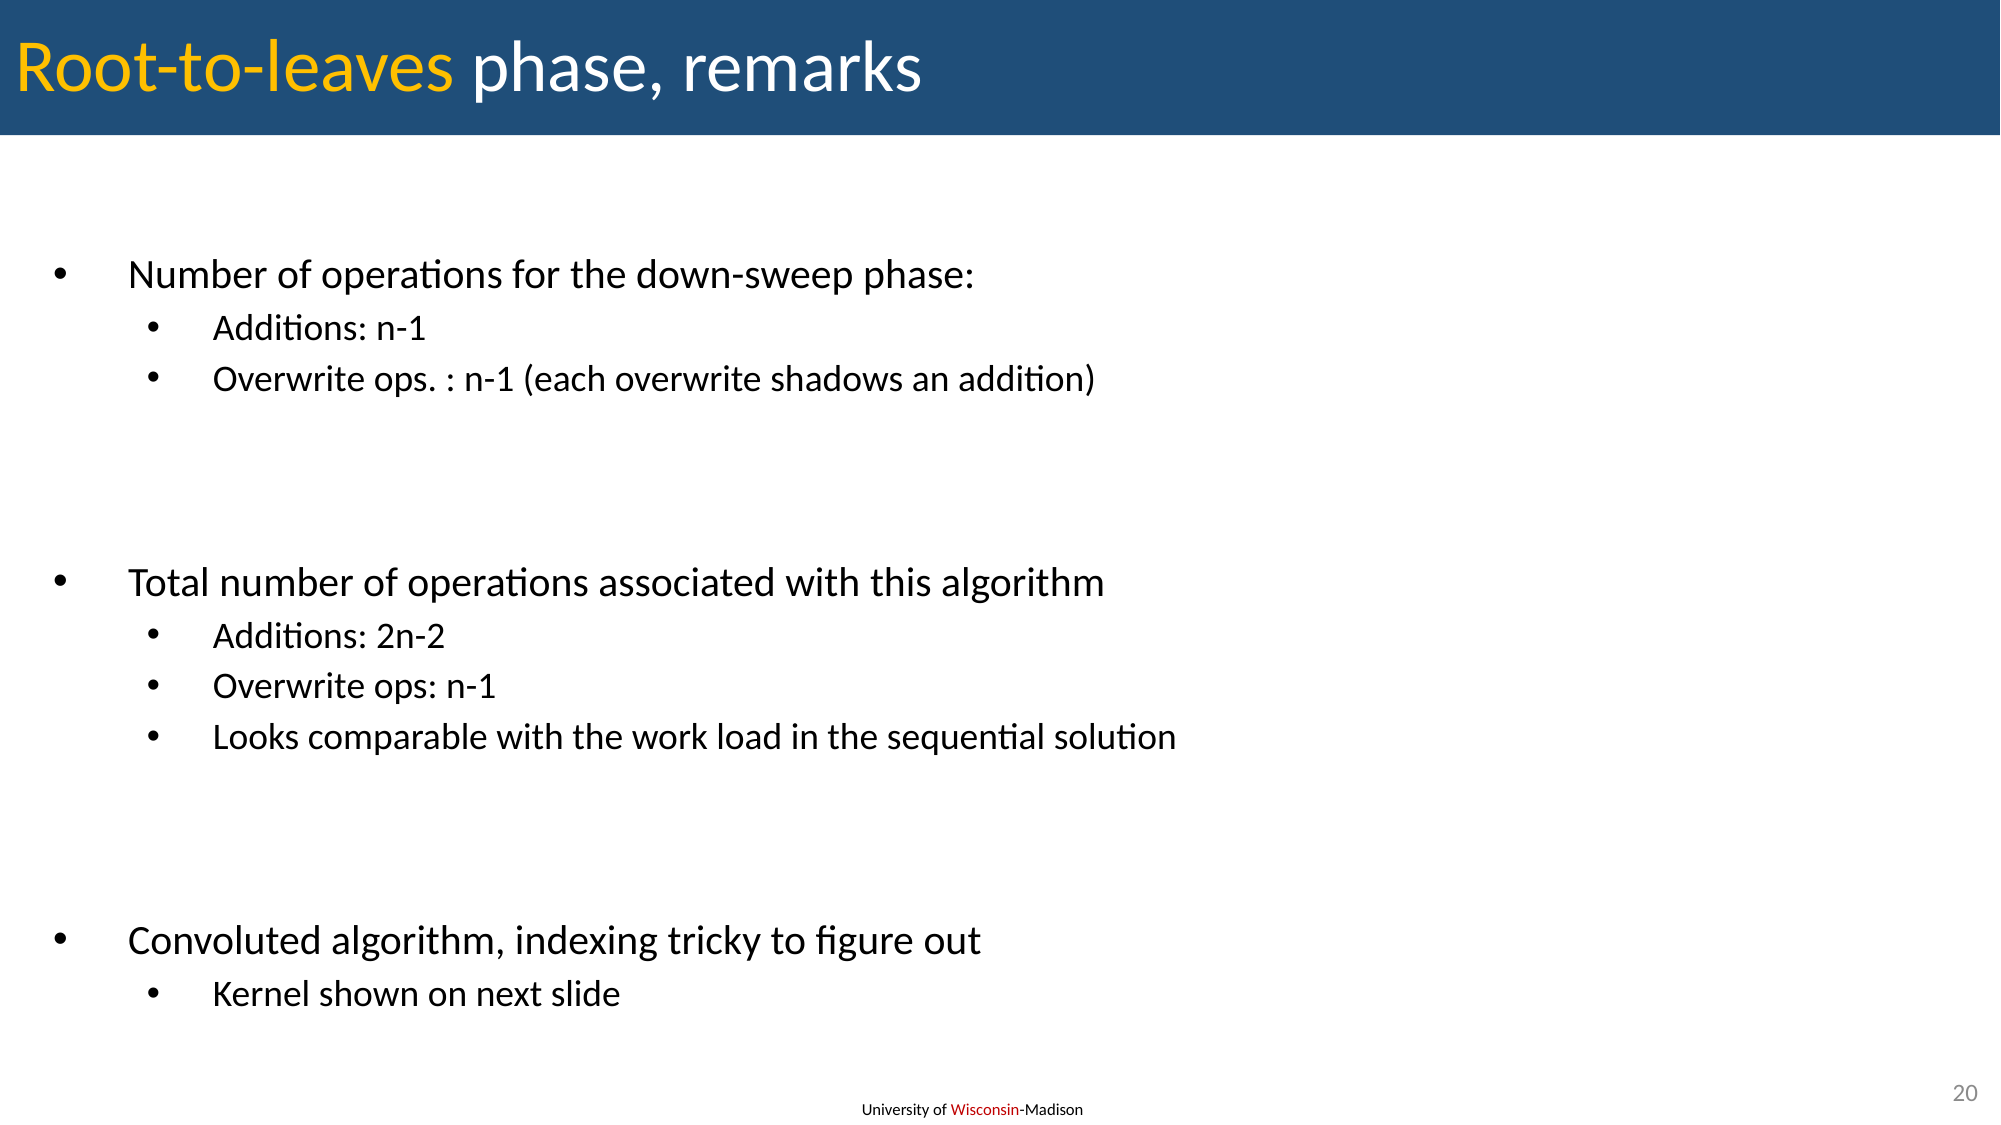

# Root-to-leaves phase, remarks
Number of operations for the down-sweep phase:
Additions: n-1
Overwrite ops. : n-1 (each overwrite shadows an addition)

Total number of operations associated with this algorithm
Additions: 2n-2
Overwrite ops: n-1
Looks comparable with the work load in the sequential solution

Convoluted algorithm, indexing tricky to figure out
Kernel shown on next slide
20